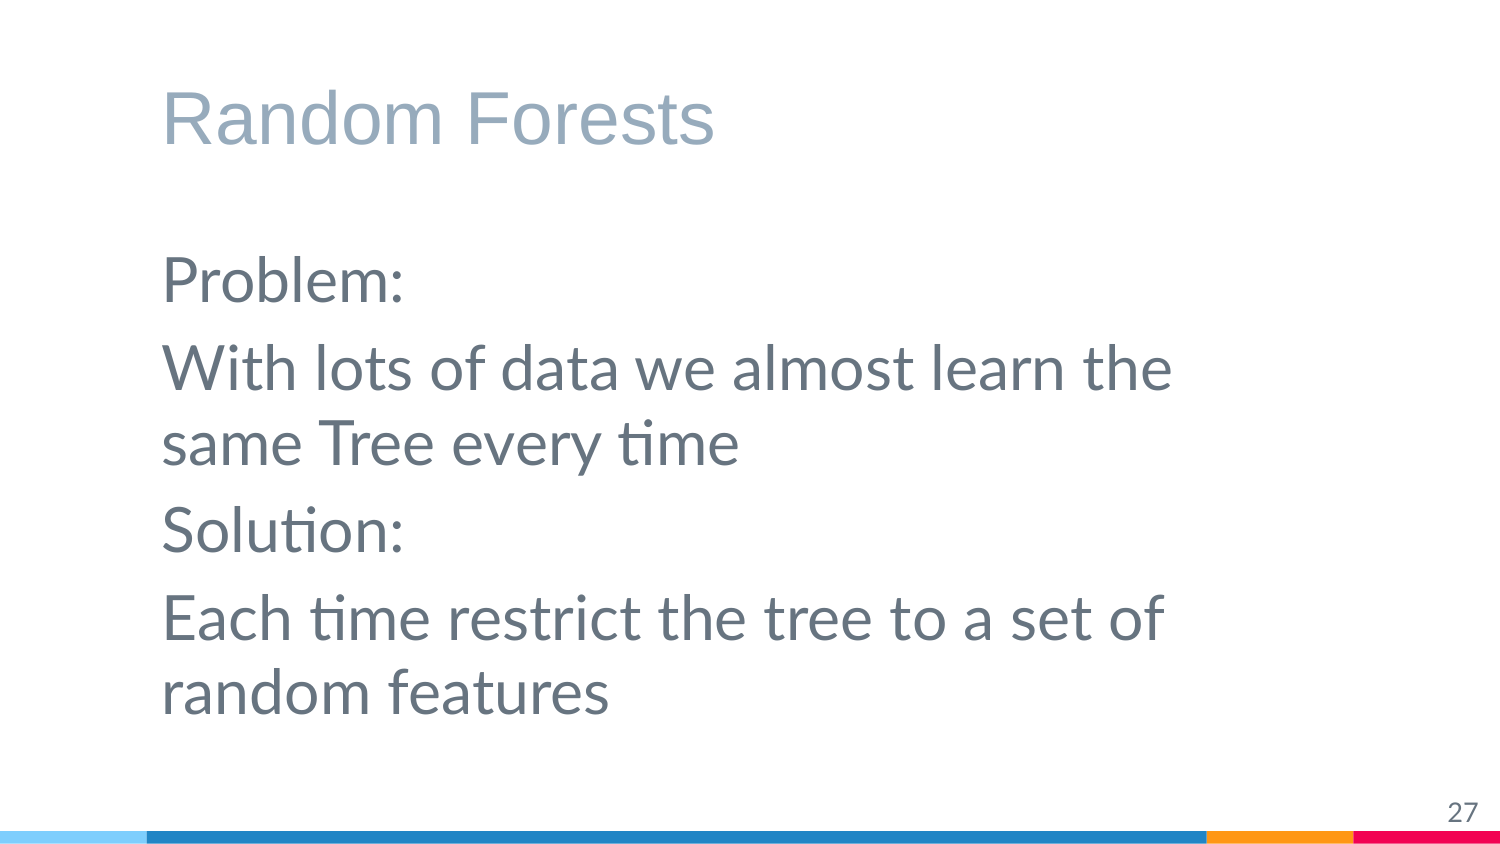

# Random Forests
Problem:
With lots of data we almost learn the same Tree every time
Solution:
Each time restrict the tree to a set of random features
27